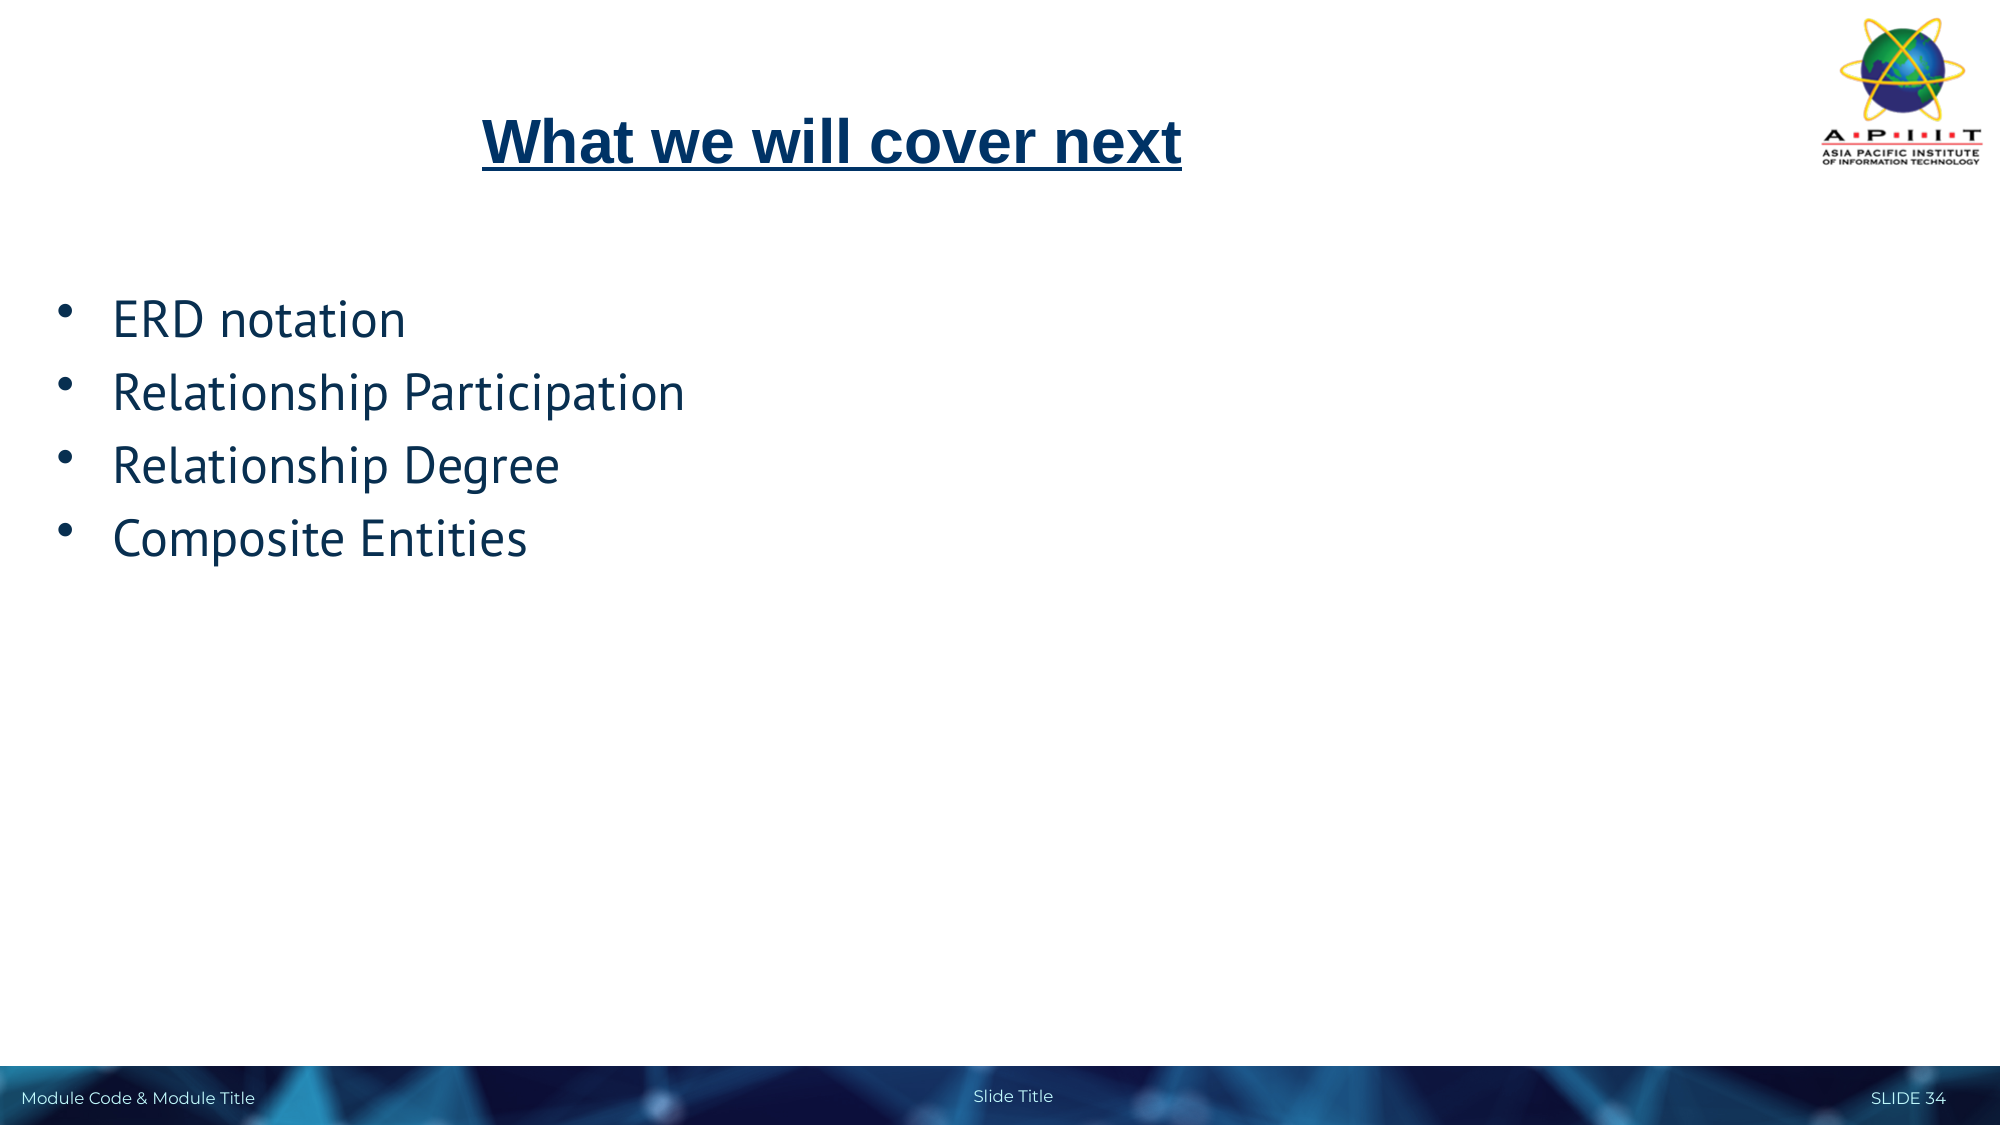

# What we will cover next
ERD notation
Relationship Participation
Relationship Degree
Composite Entities